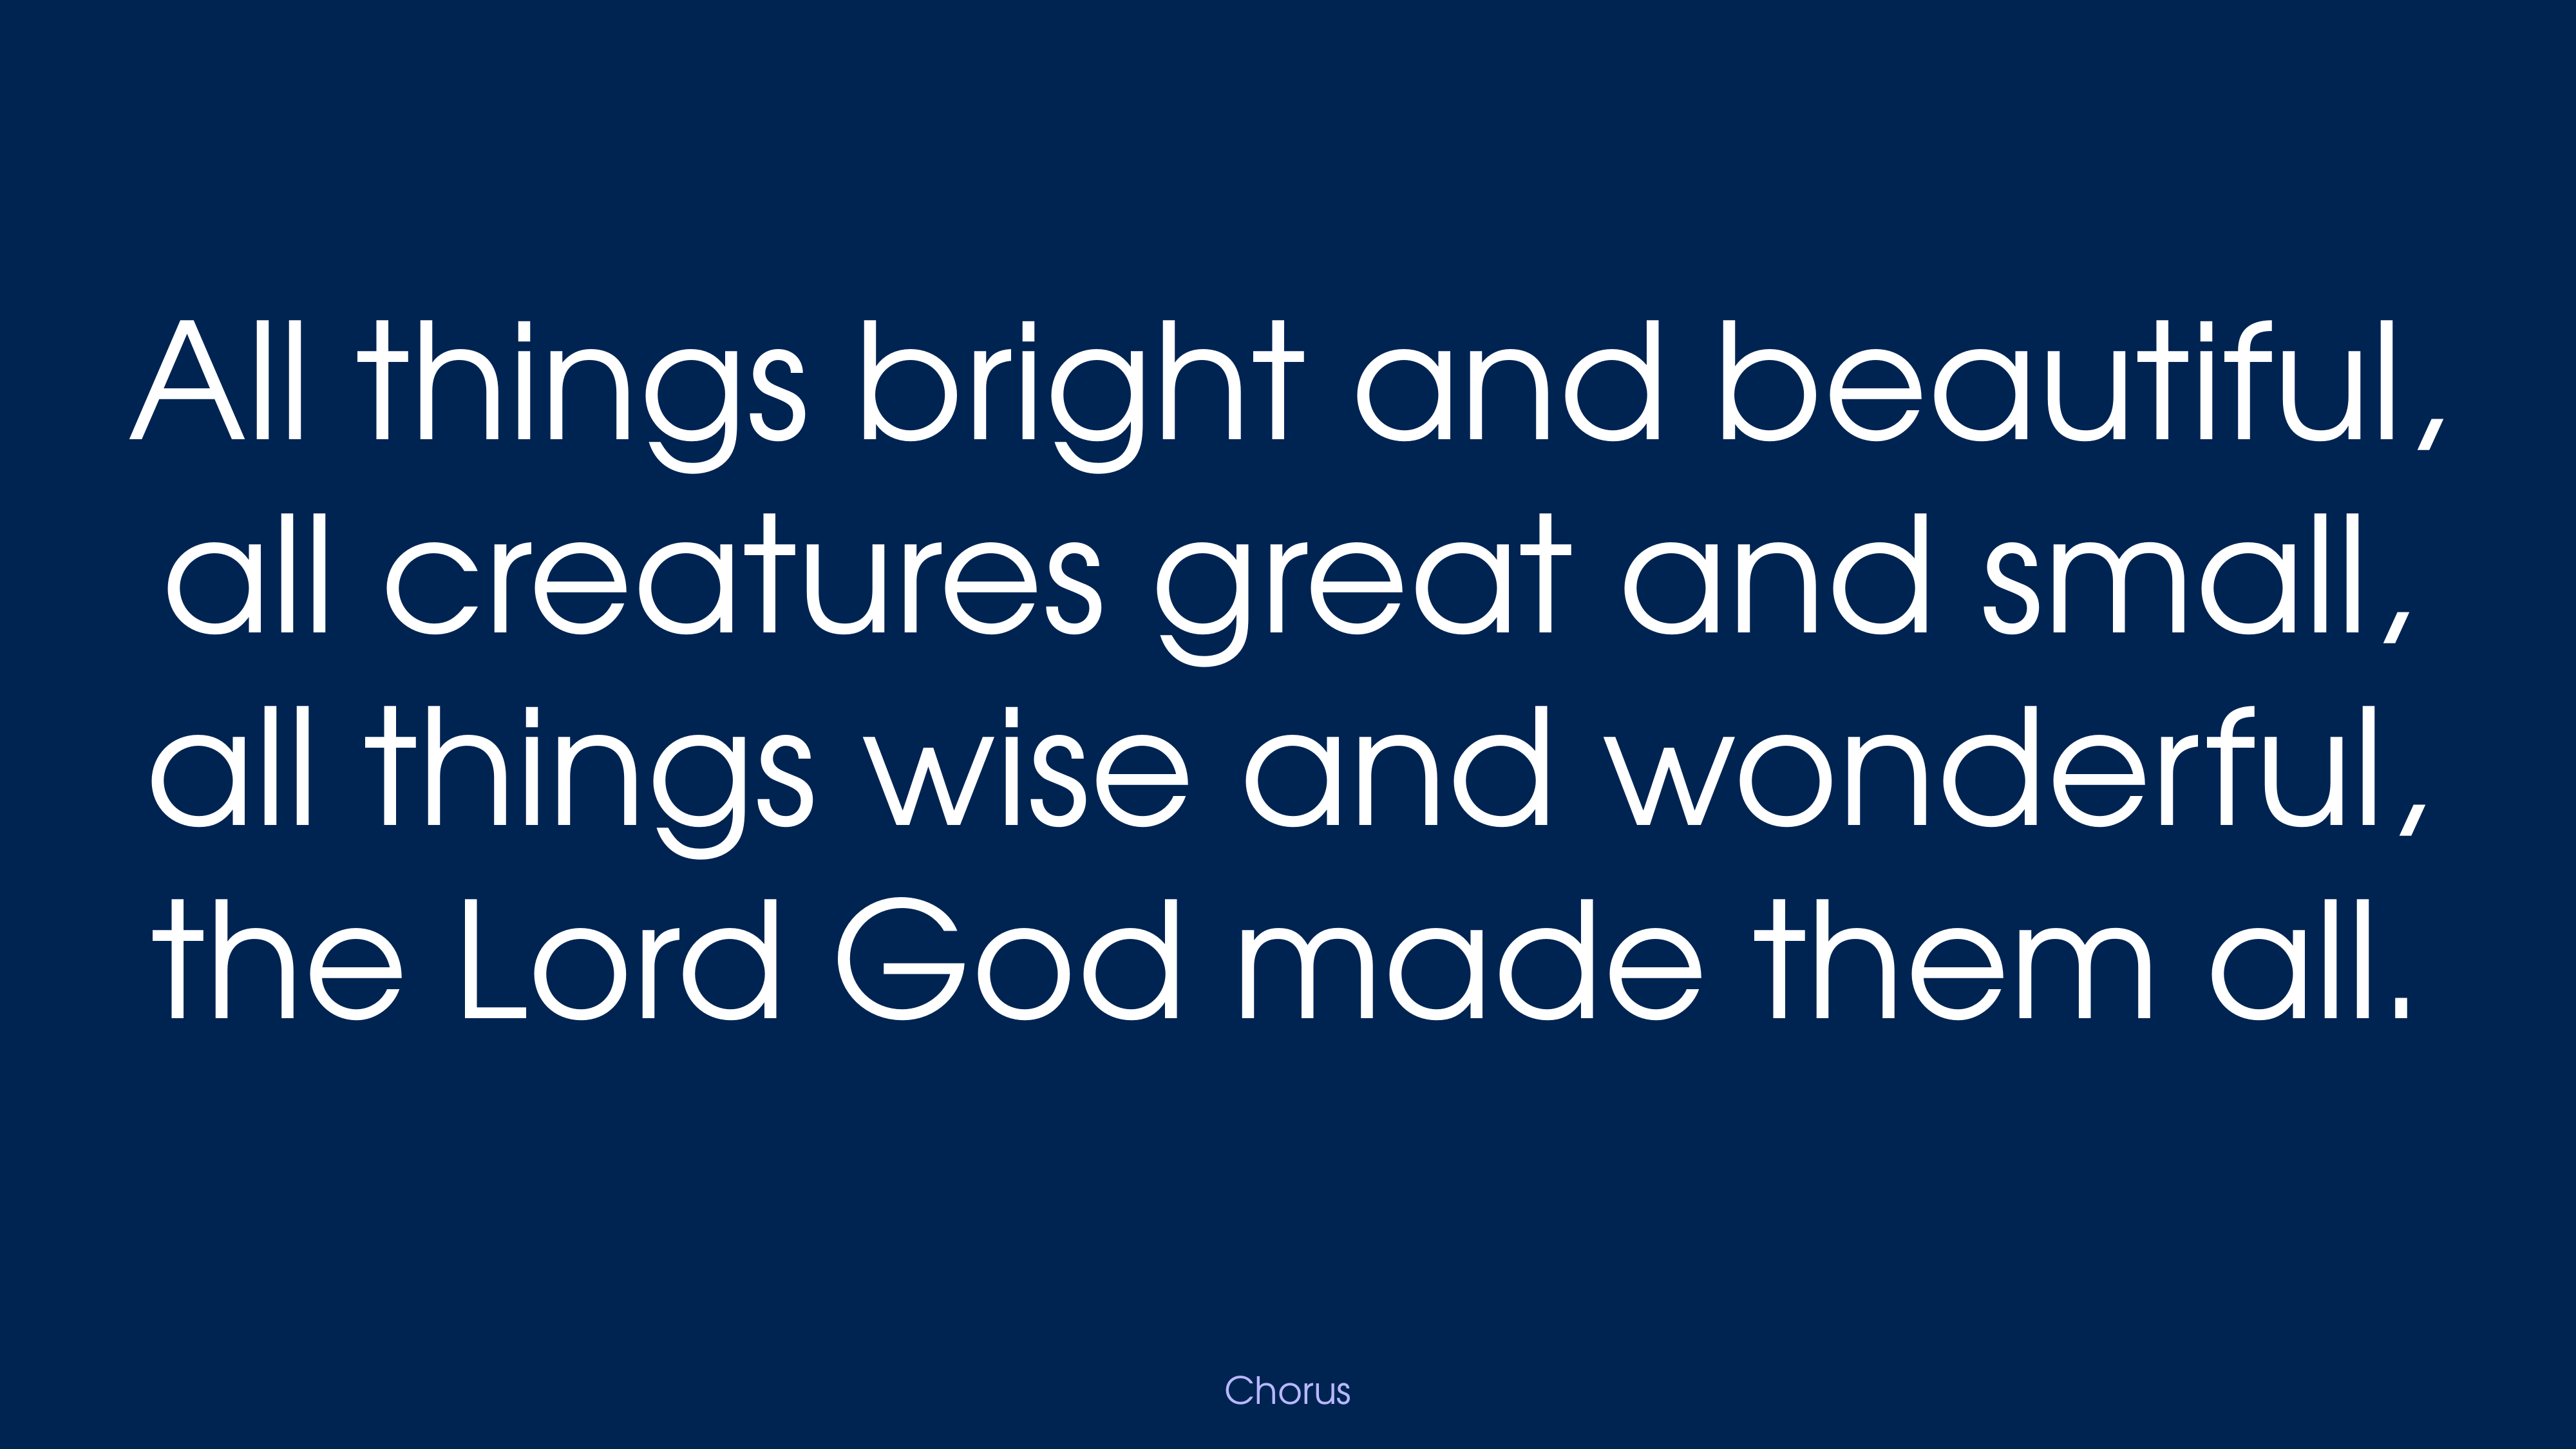

# All things bright and beautiful,
all creatures great and small,
all things wise and wonderful,
the Lord God made them all.
Chorus